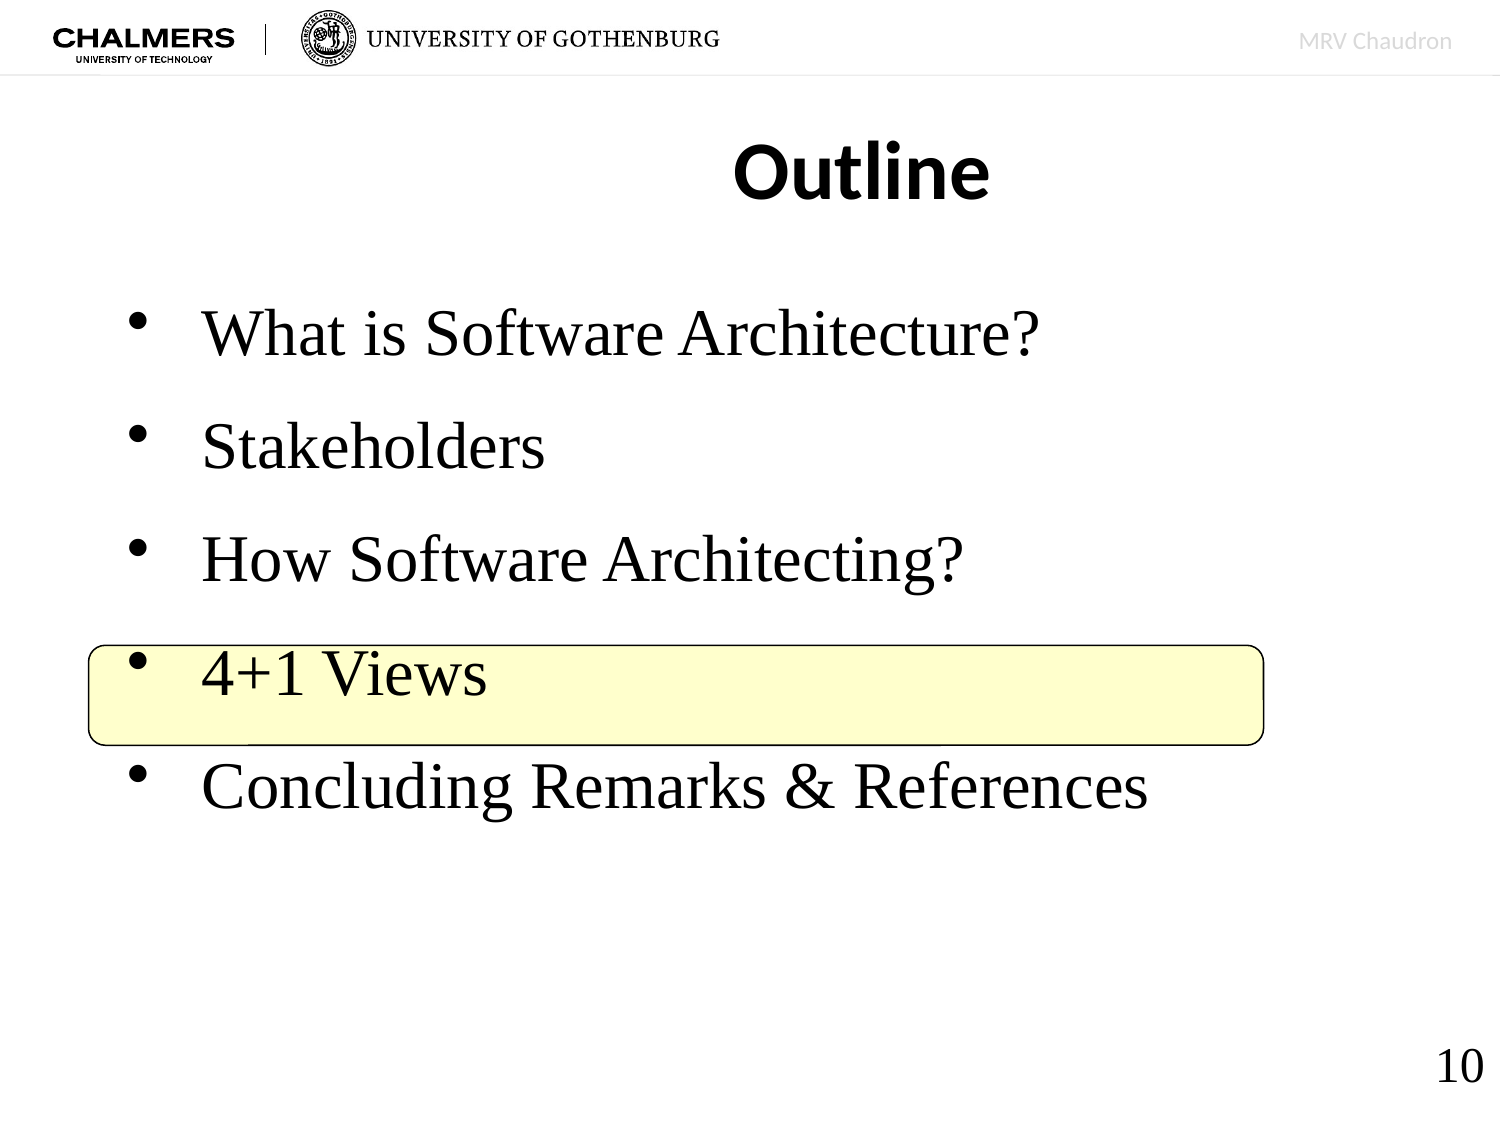

Outline
What is Software Architecture?
Stakeholders
How Software Architecting?
4+1 Views
Concluding Remarks & References

10